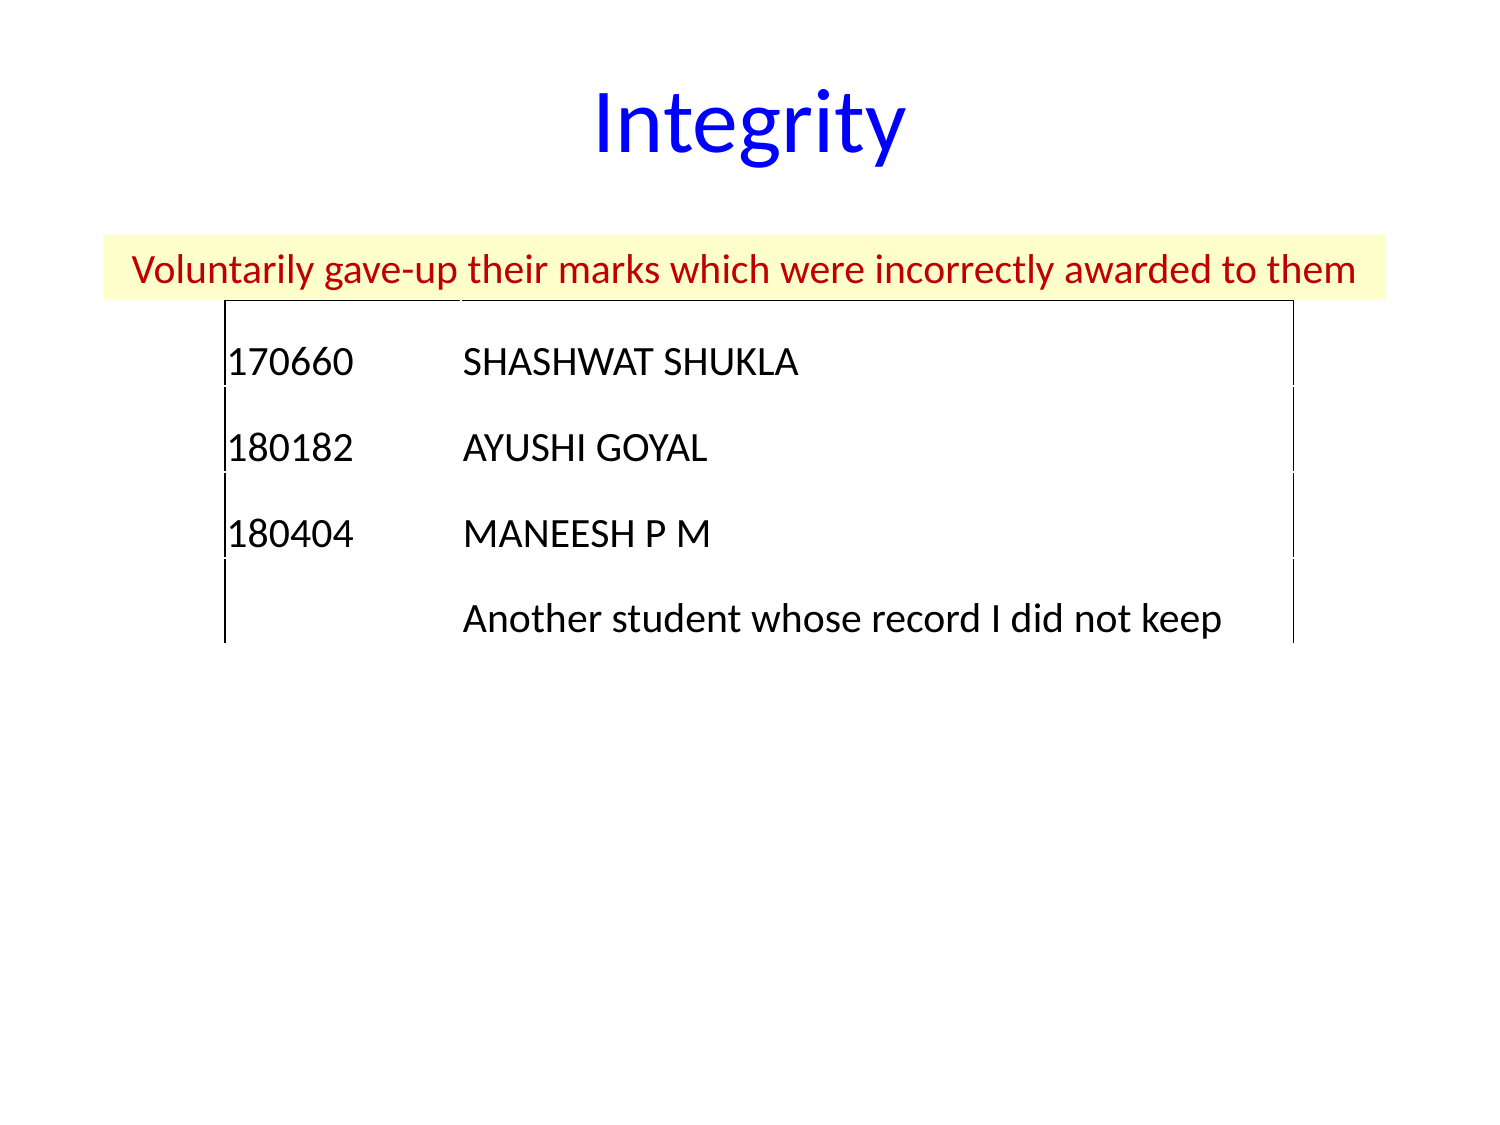

# Integrity
Voluntarily gave-up their marks which were incorrectly awarded to them
| 170660 | SHASHWAT SHUKLA |
| --- | --- |
| 180182 | AYUSHI GOYAL |
| 180404 | MANEESH P M |
|  | Another student whose record I did not keep |